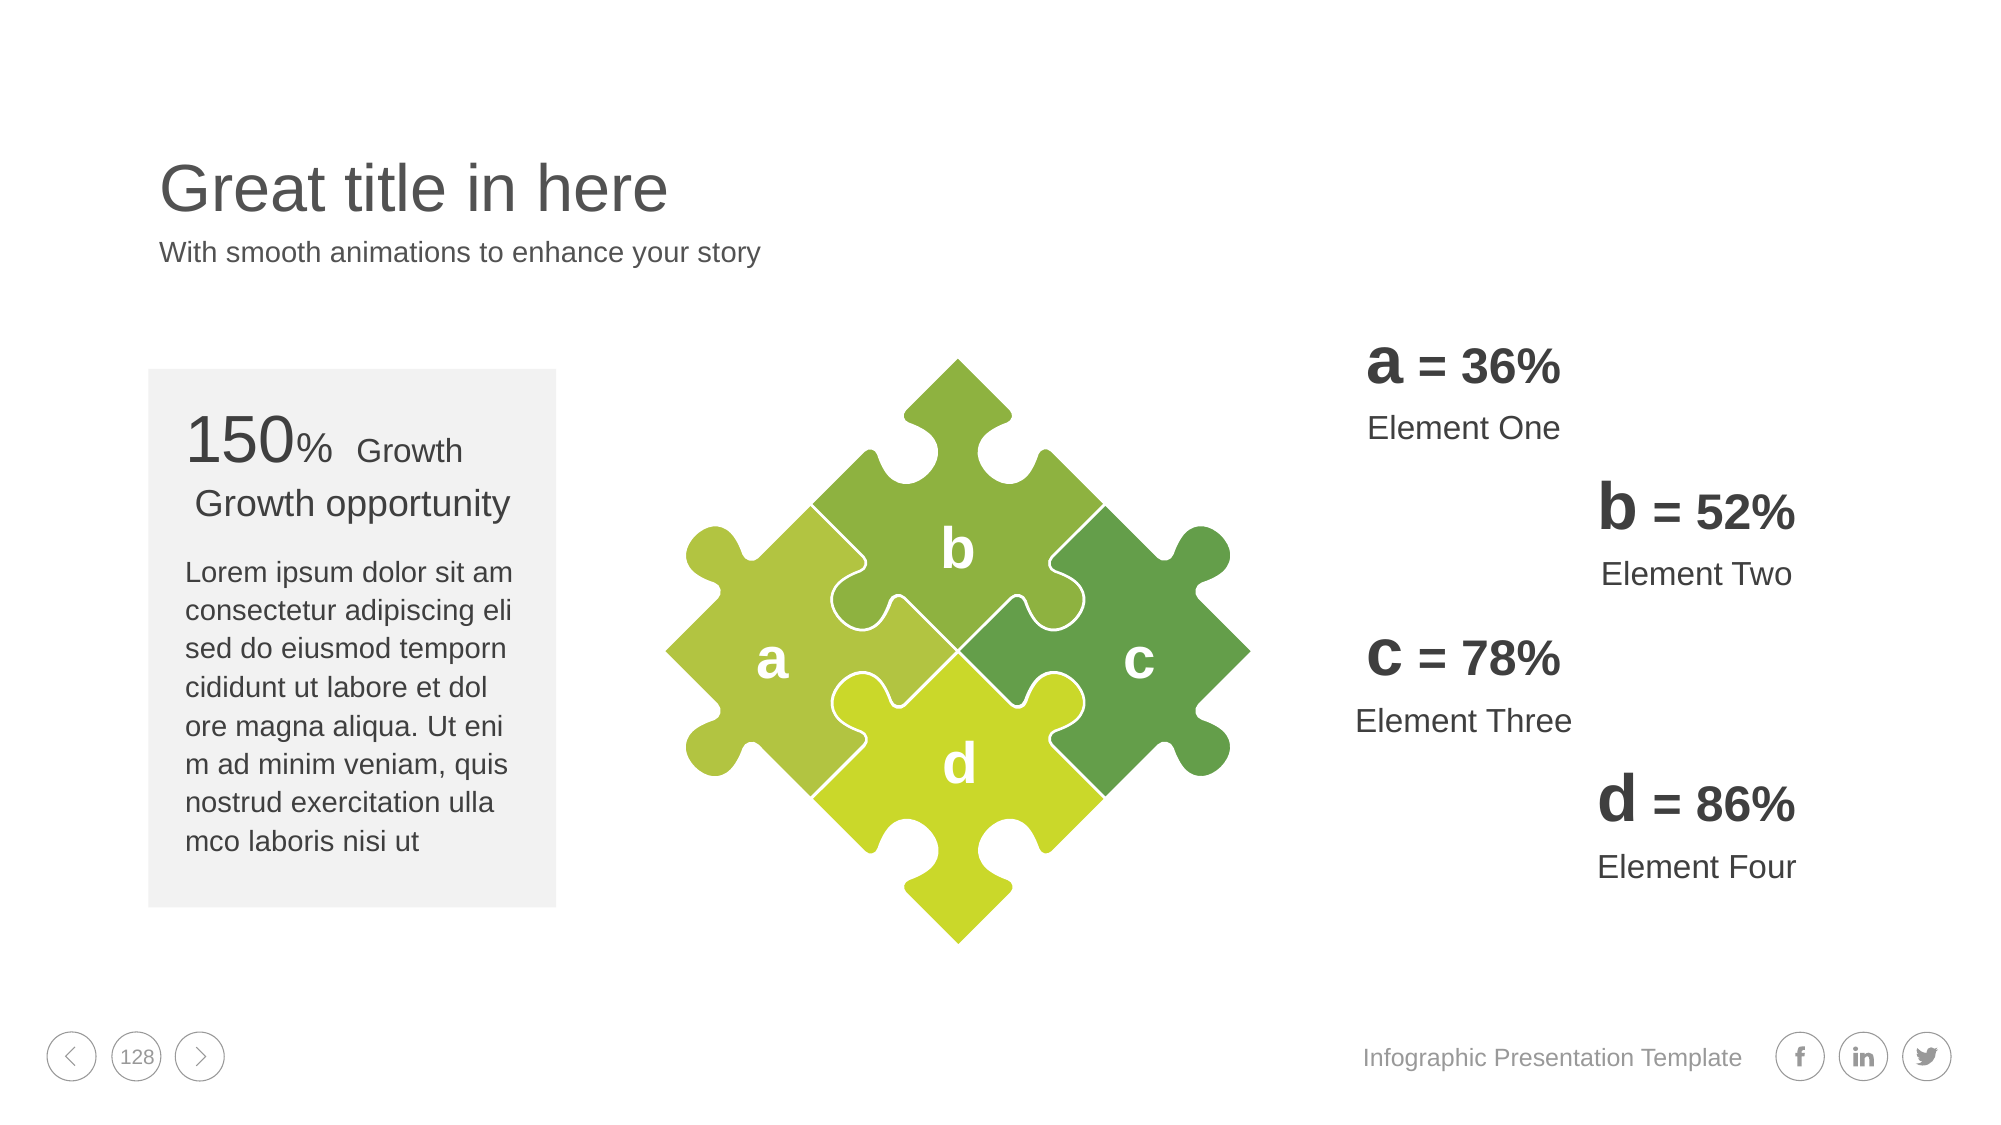

Great title in here
With smooth animations to enhance your story
a = 36%
Element One
b = 52%
Element Two
c = 78%
Element Three
d = 86%
Element Four

150% Growth
Growth opportunity
Lorem ipsum dolor sit am consectetur adipiscing eli sed do eiusmod temporn cididunt ut labore et dol ore magna aliqua. Ut eni m ad minim veniam, quis nostrud exercitation ulla mco laboris nisi ut

b
a
c
d
128